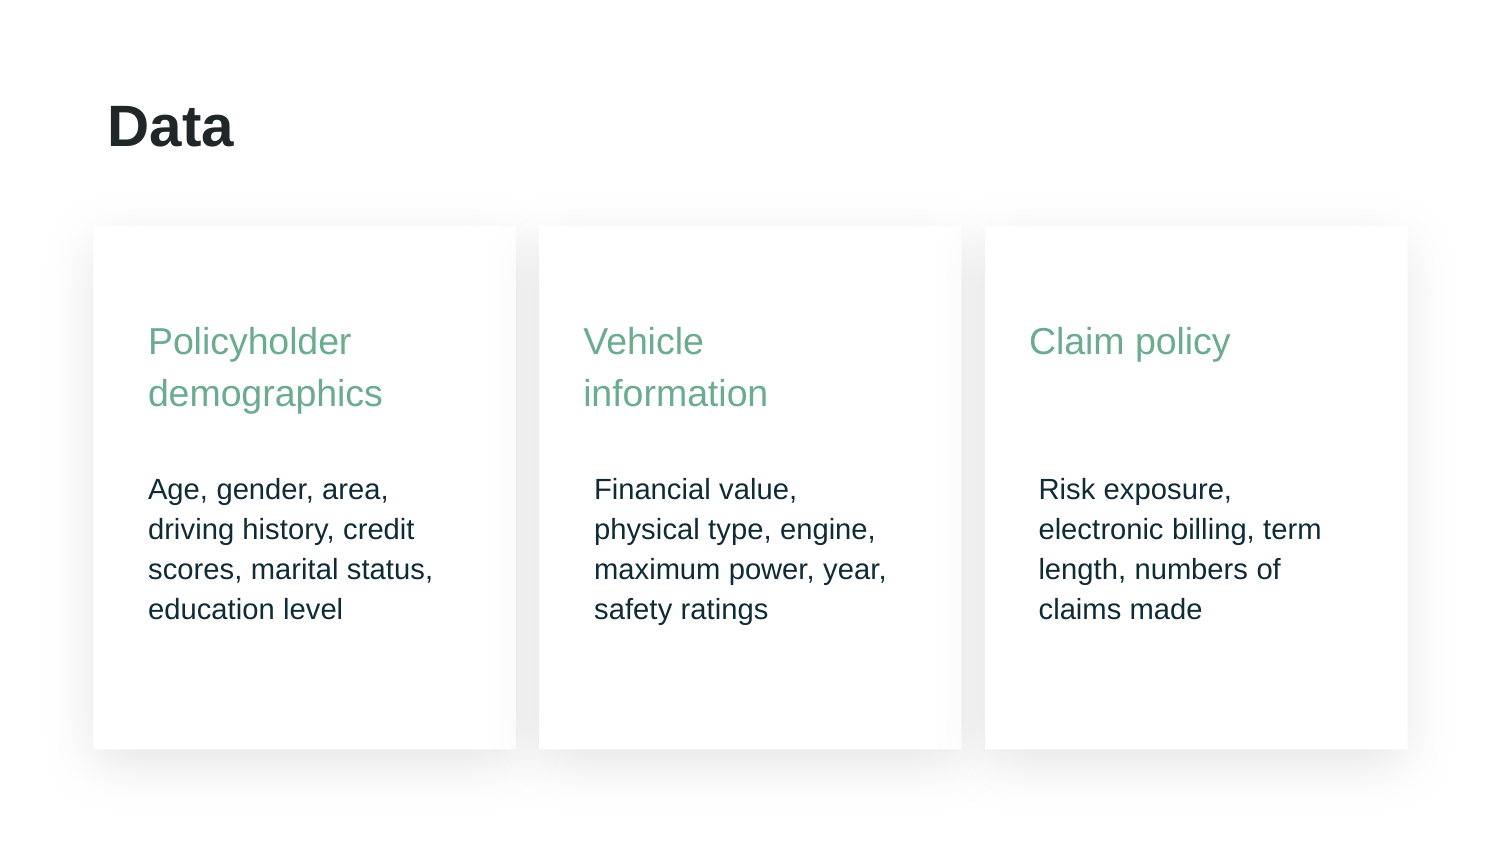

# Data
Policyholder demographics
Vehicle
information
Claim policy

Age, gender, area, driving history, credit scores, marital status, education level

Risk exposure, electronic billing, term length, numbers of claims made

Financial value, physical type, engine, maximum power, year, safety ratings